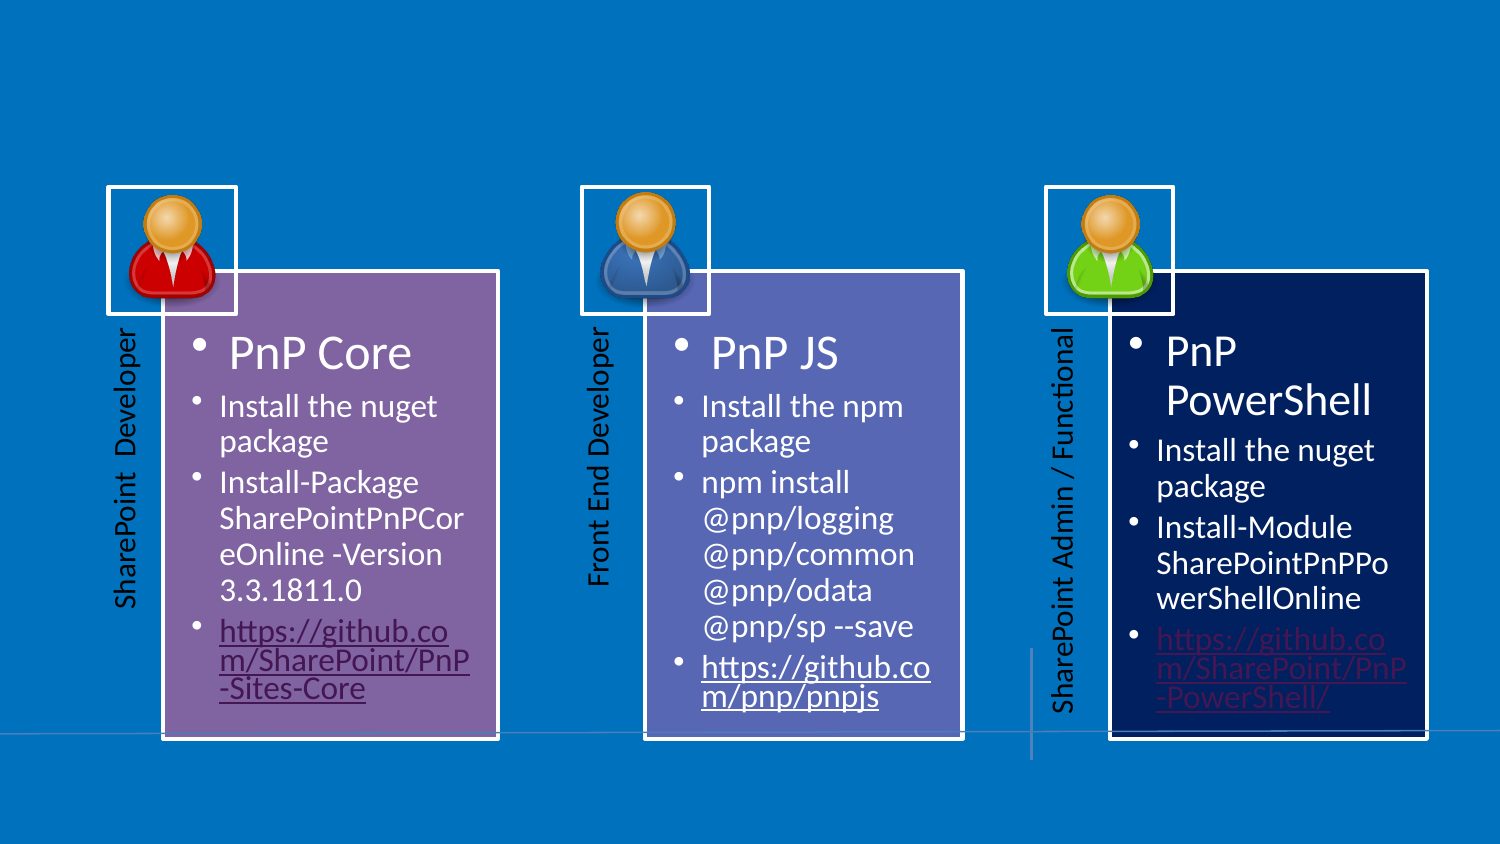

SharePoint  Developer
PnP Core
Install the nuget package
Install-Package SharePointPnPCoreOnline -Version 3.3.1811.0
https://github.com/SharePoint/PnP-Sites-Core
Front End Developer
PnP JS
Install the npm package
npm install @pnp/logging @pnp/common @pnp/odata @pnp/sp --save
https://github.com/pnp/pnpjs
SharePoint Admin / Functional
PnP PowerShell
Install the nuget package
Install-Module SharePointPnPPowerShellOnline
https://github.com/SharePoint/PnP-PowerShell/